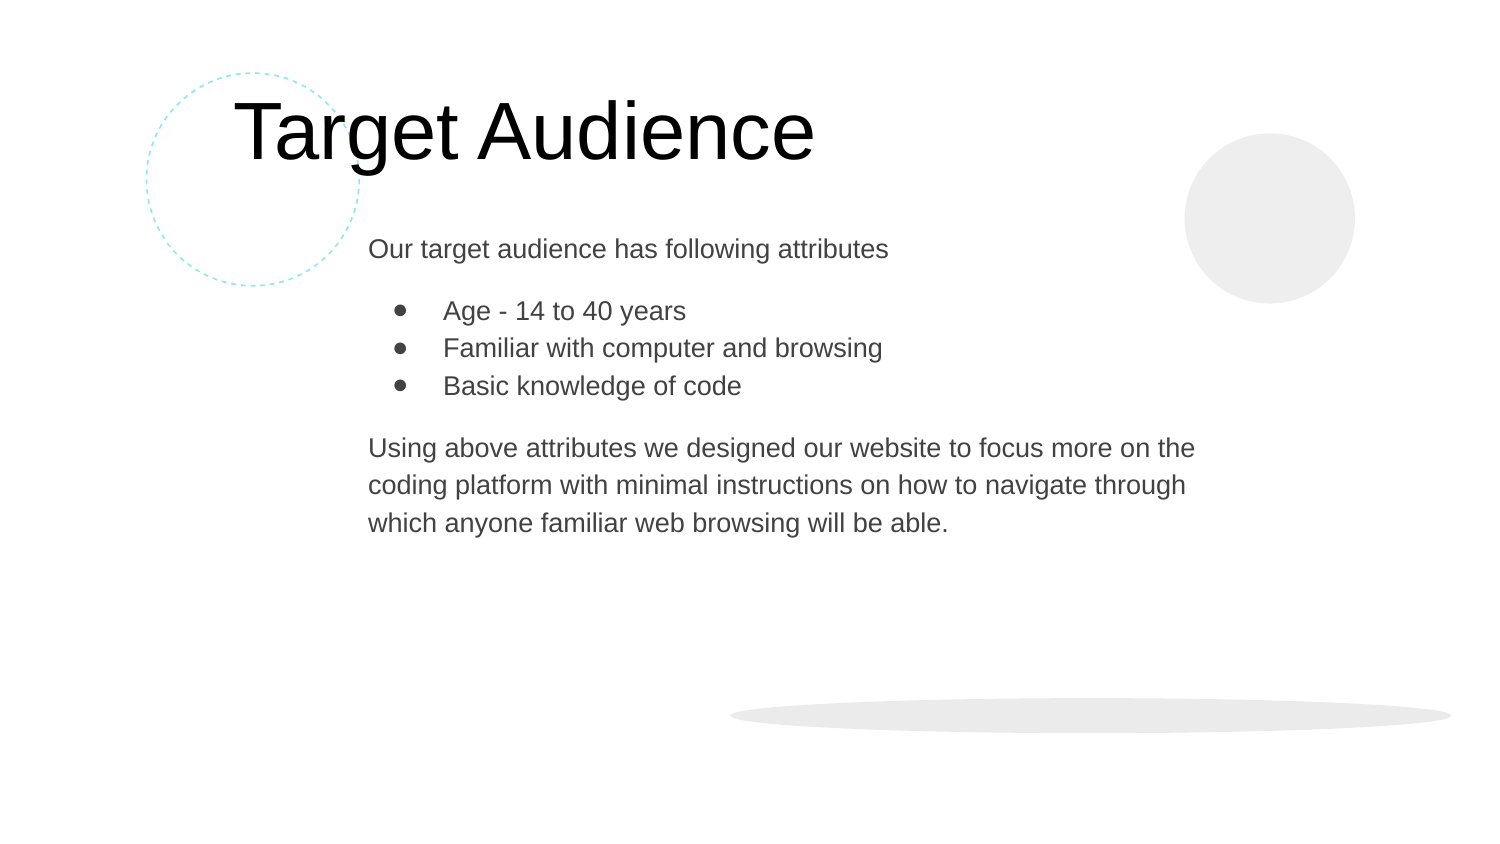

# Target Audience

Our target audience has following attributes
Age - 14 to 40 years
Familiar with computer and browsing
Basic knowledge of code
Using above attributes we designed our website to focus more on the coding platform with minimal instructions on how to navigate through which anyone familiar web browsing will be able.